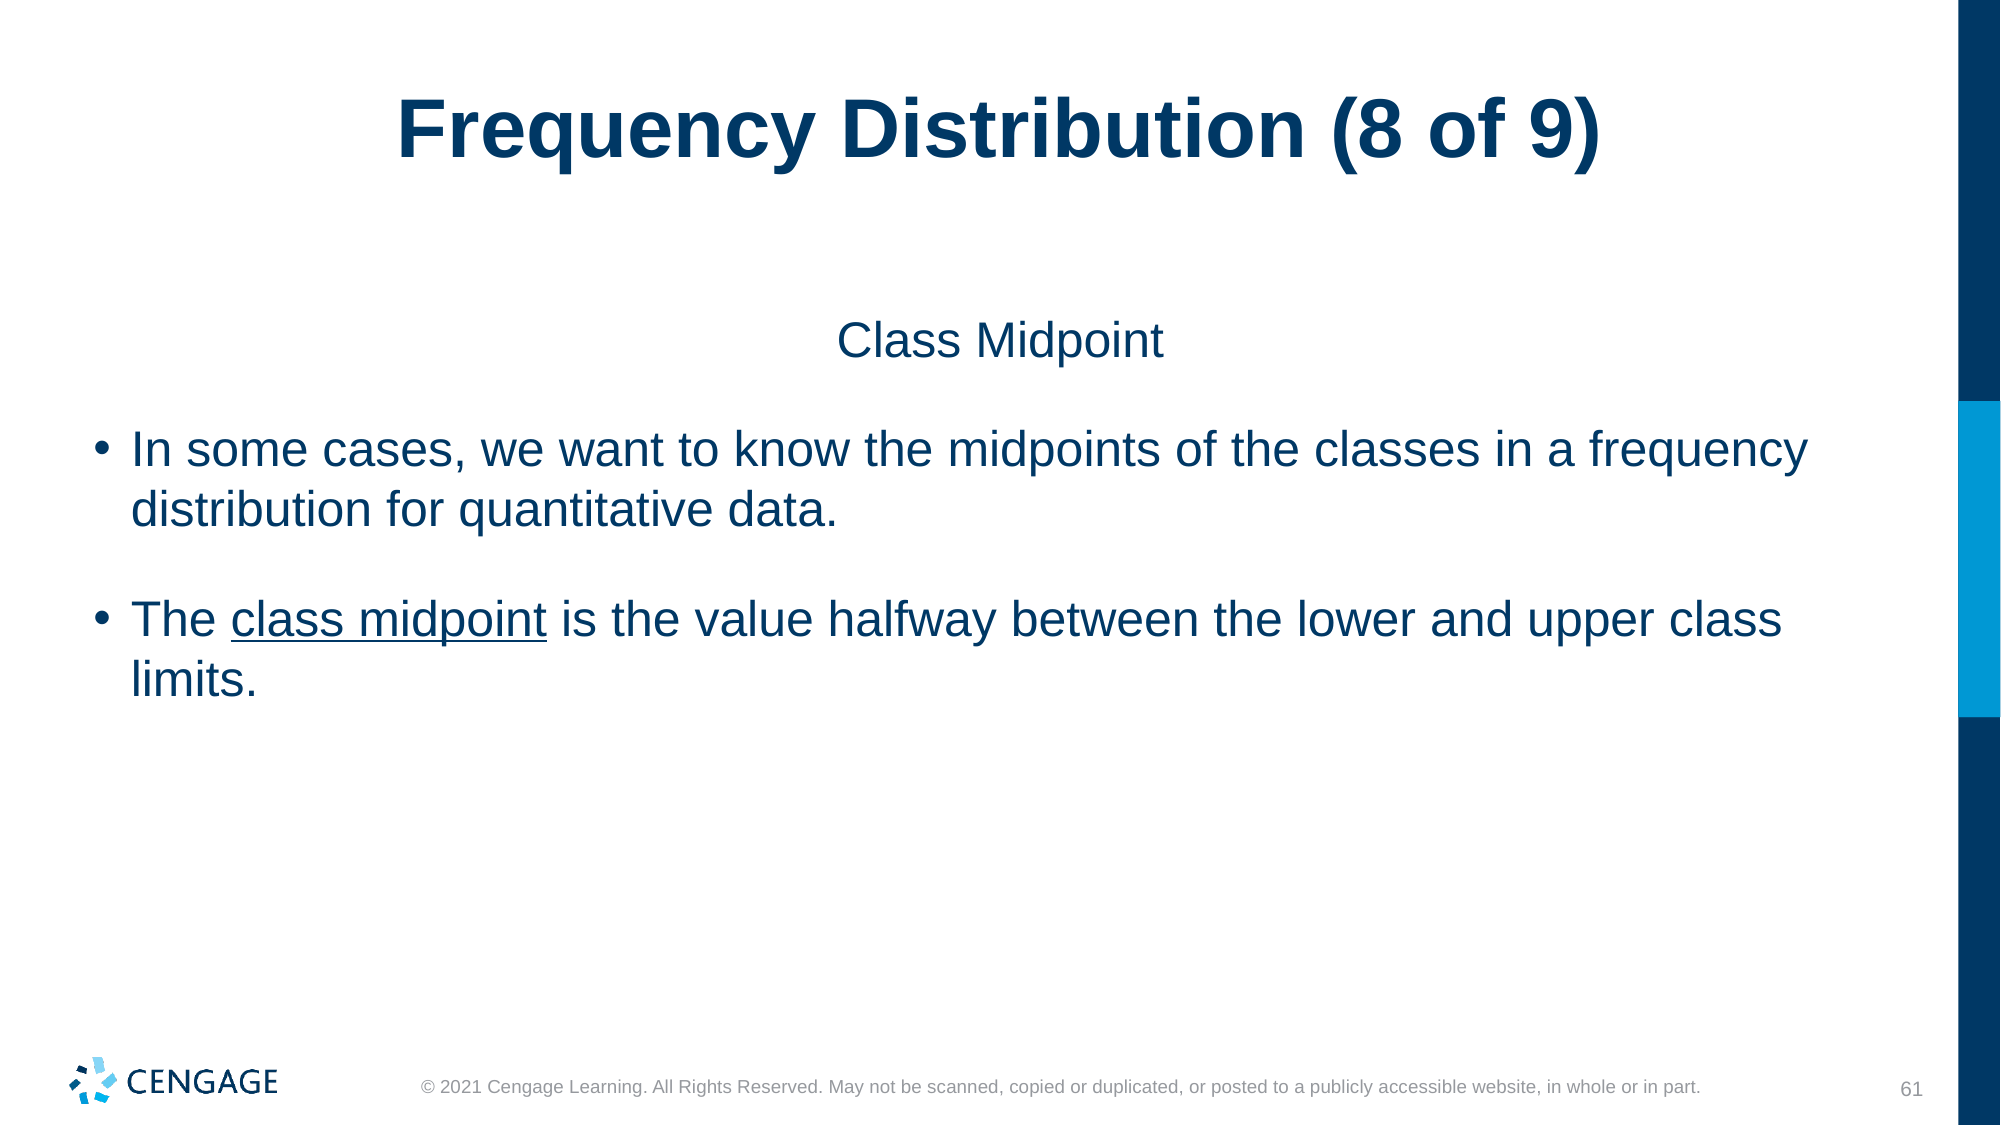

# Frequency Distribution (8 of 9)
Class Midpoint
In some cases, we want to know the midpoints of the classes in a frequency distribution for quantitative data.
The class midpoint is the value halfway between the lower and upper class limits.